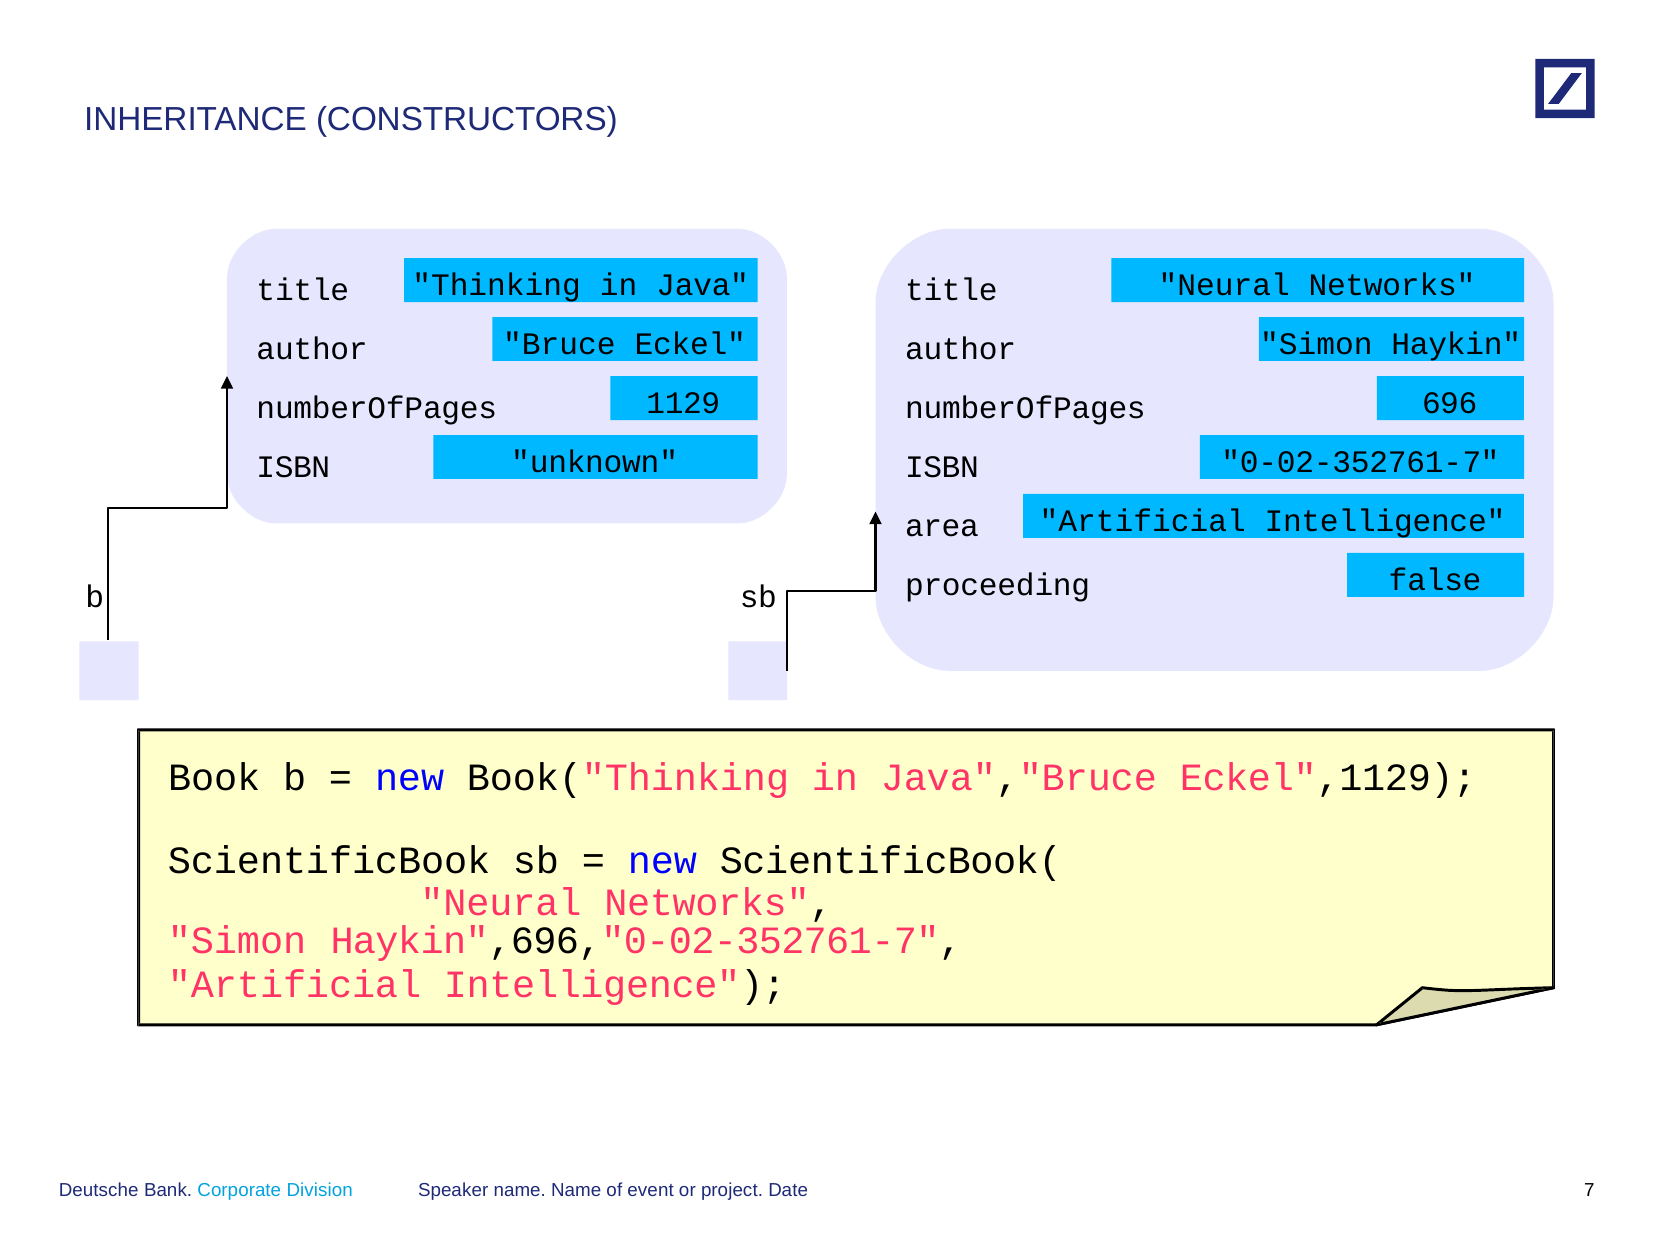

# INHERITANCE (CONSTRUCTORS)

title author
title author
"Thinking in Java"
"Neural Networks"
"Bruce Eckel"
"Simon Haykin"
1129
696
numberOfPages
numberOfPages
ISBN
area
"unknown"
"0-02-352761-7"
ISBN
"Artificial Intelligence"
false
proceeding
b
sb

Book b = new Book("Thinking in Java","Bruce Eckel",1129);
ScientificBook sb = new ScientificBook( "Neural Networks",
"Simon Haykin",696,"0-02-352761-7",
"Artificial Intelligence");
Speaker name. Name of event or project. Date
7